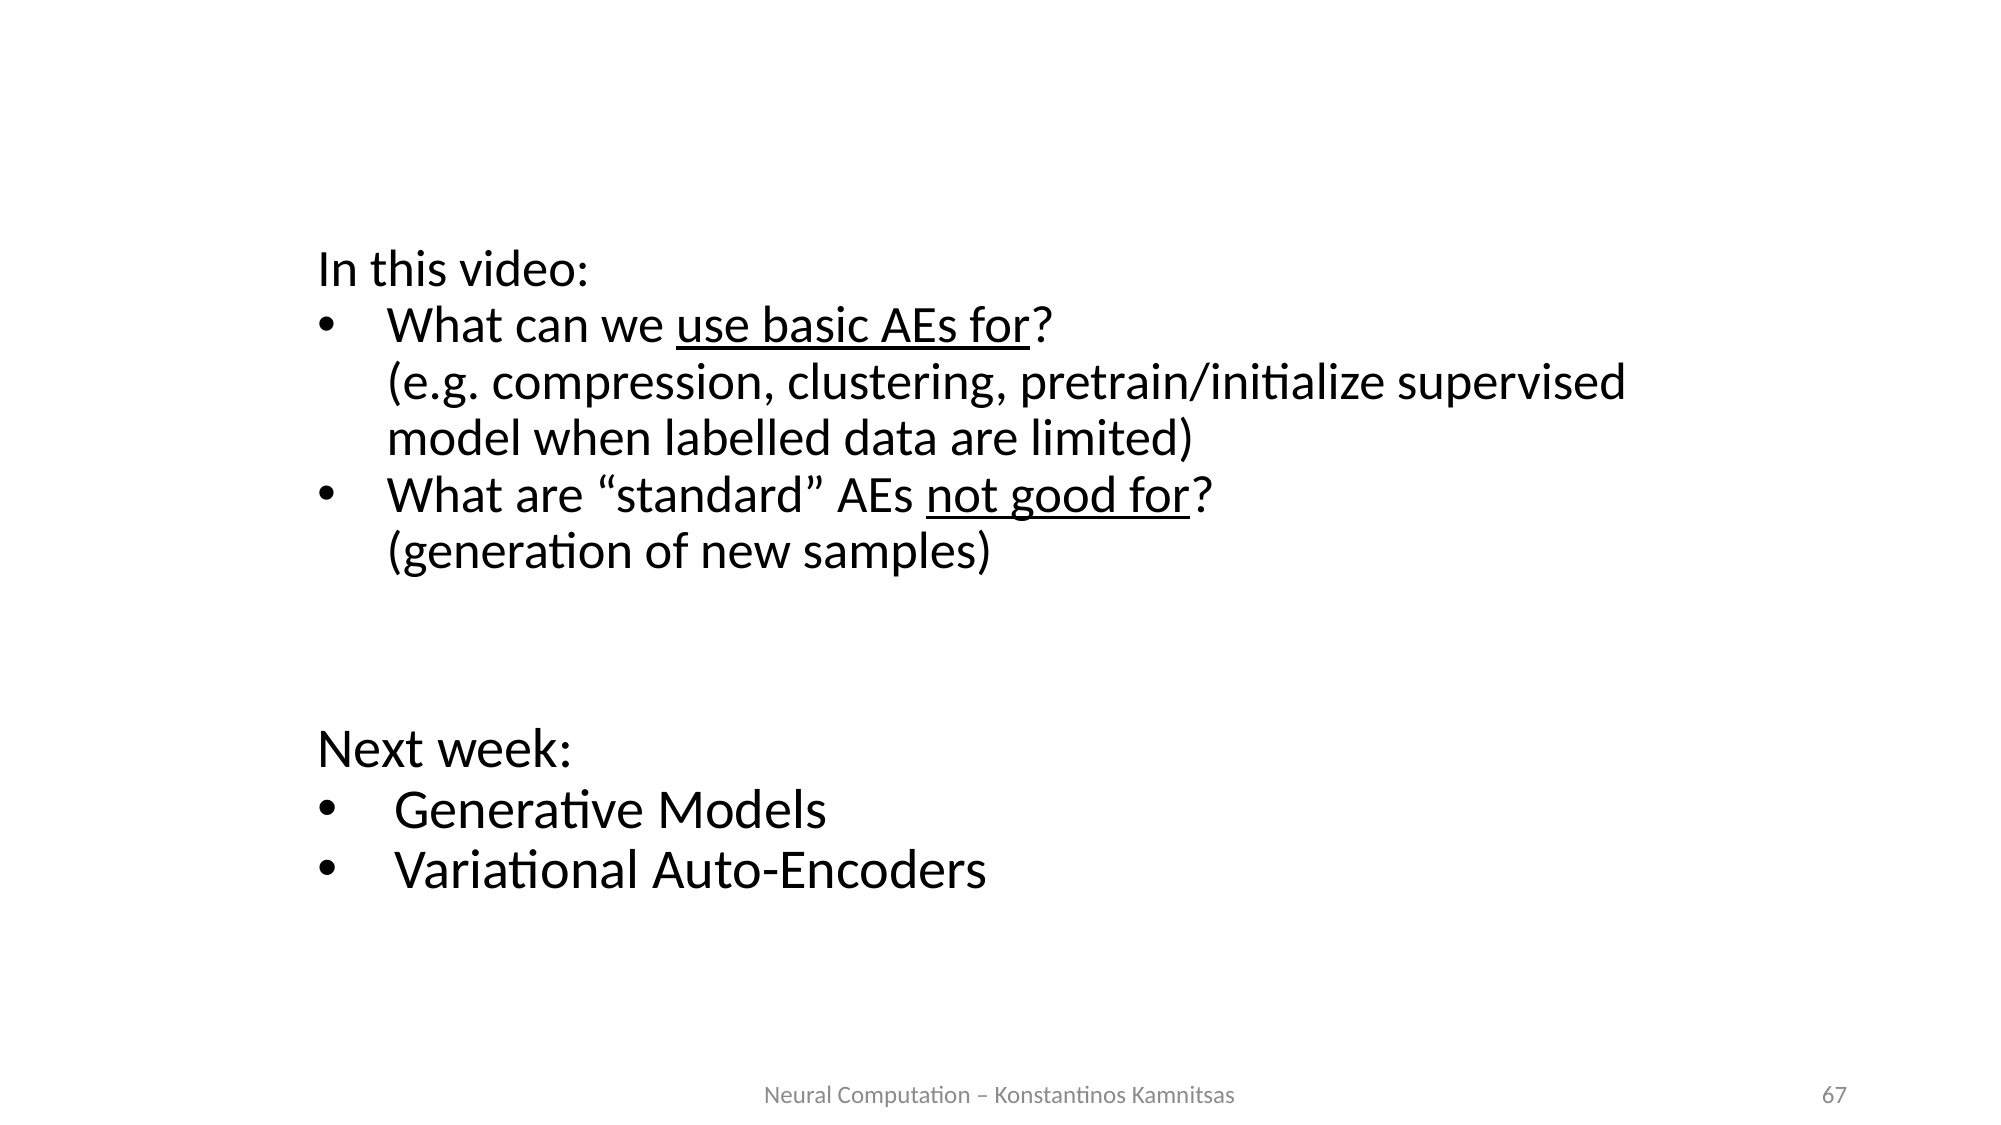

In this video:
What can we use basic AEs for?
(e.g. compression, clustering, pretrain/initialize supervised model when labelled data are limited)
What are “standard” AEs not good for?
(generation of new samples)
Next week:
Generative Models
Variational Auto-Encoders
Neural Computation – Konstantinos Kamnitsas
67